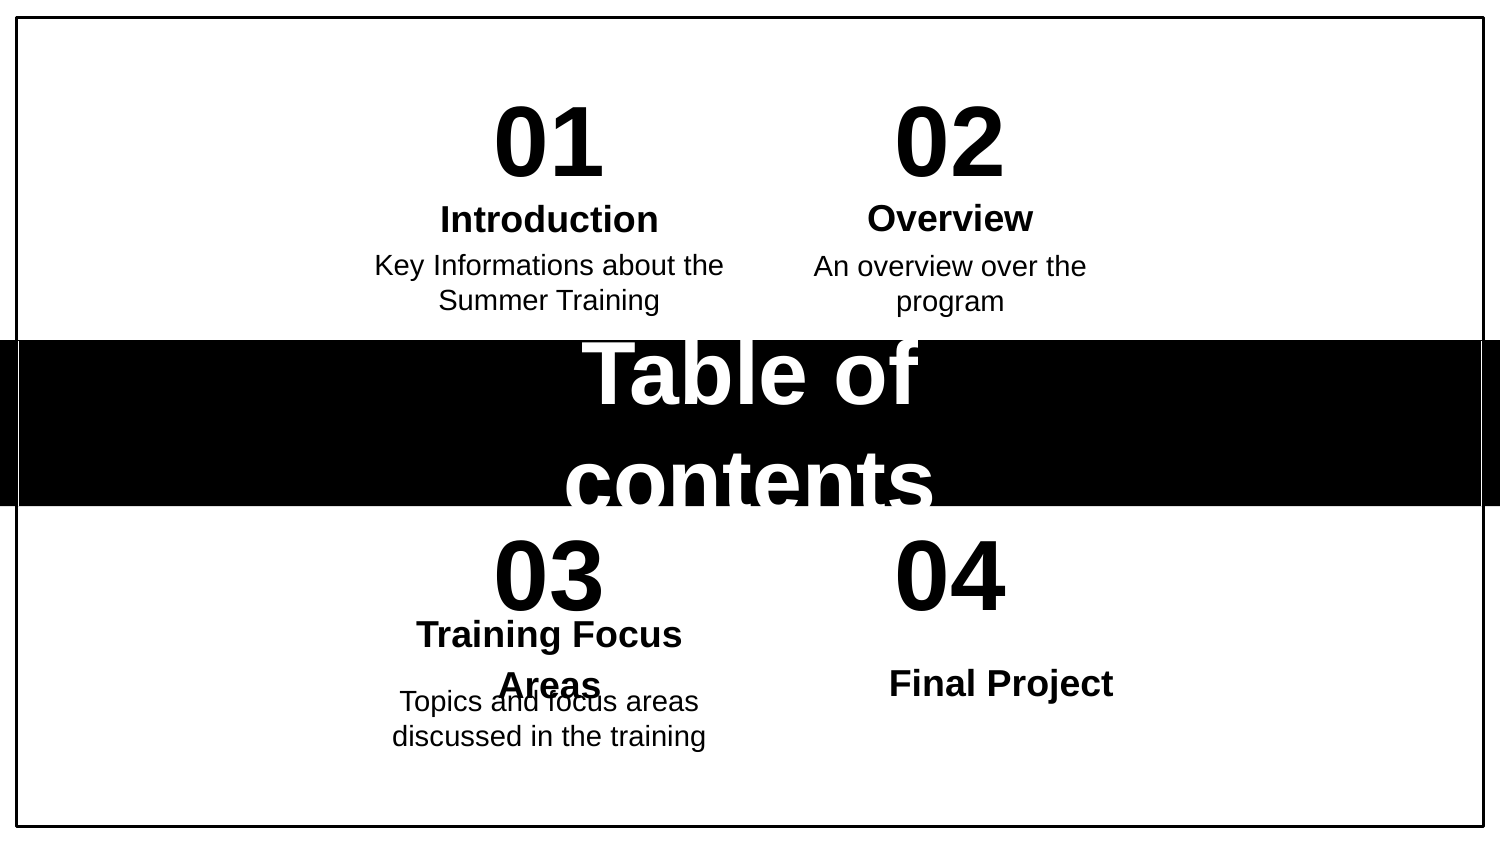

01
02
Overview
Introduction
Key Informations about the Summer Training
An overview over the program
# Table of contents
03
04
Final Project
Training Focus Areas
Topics and focus areas
discussed in the training